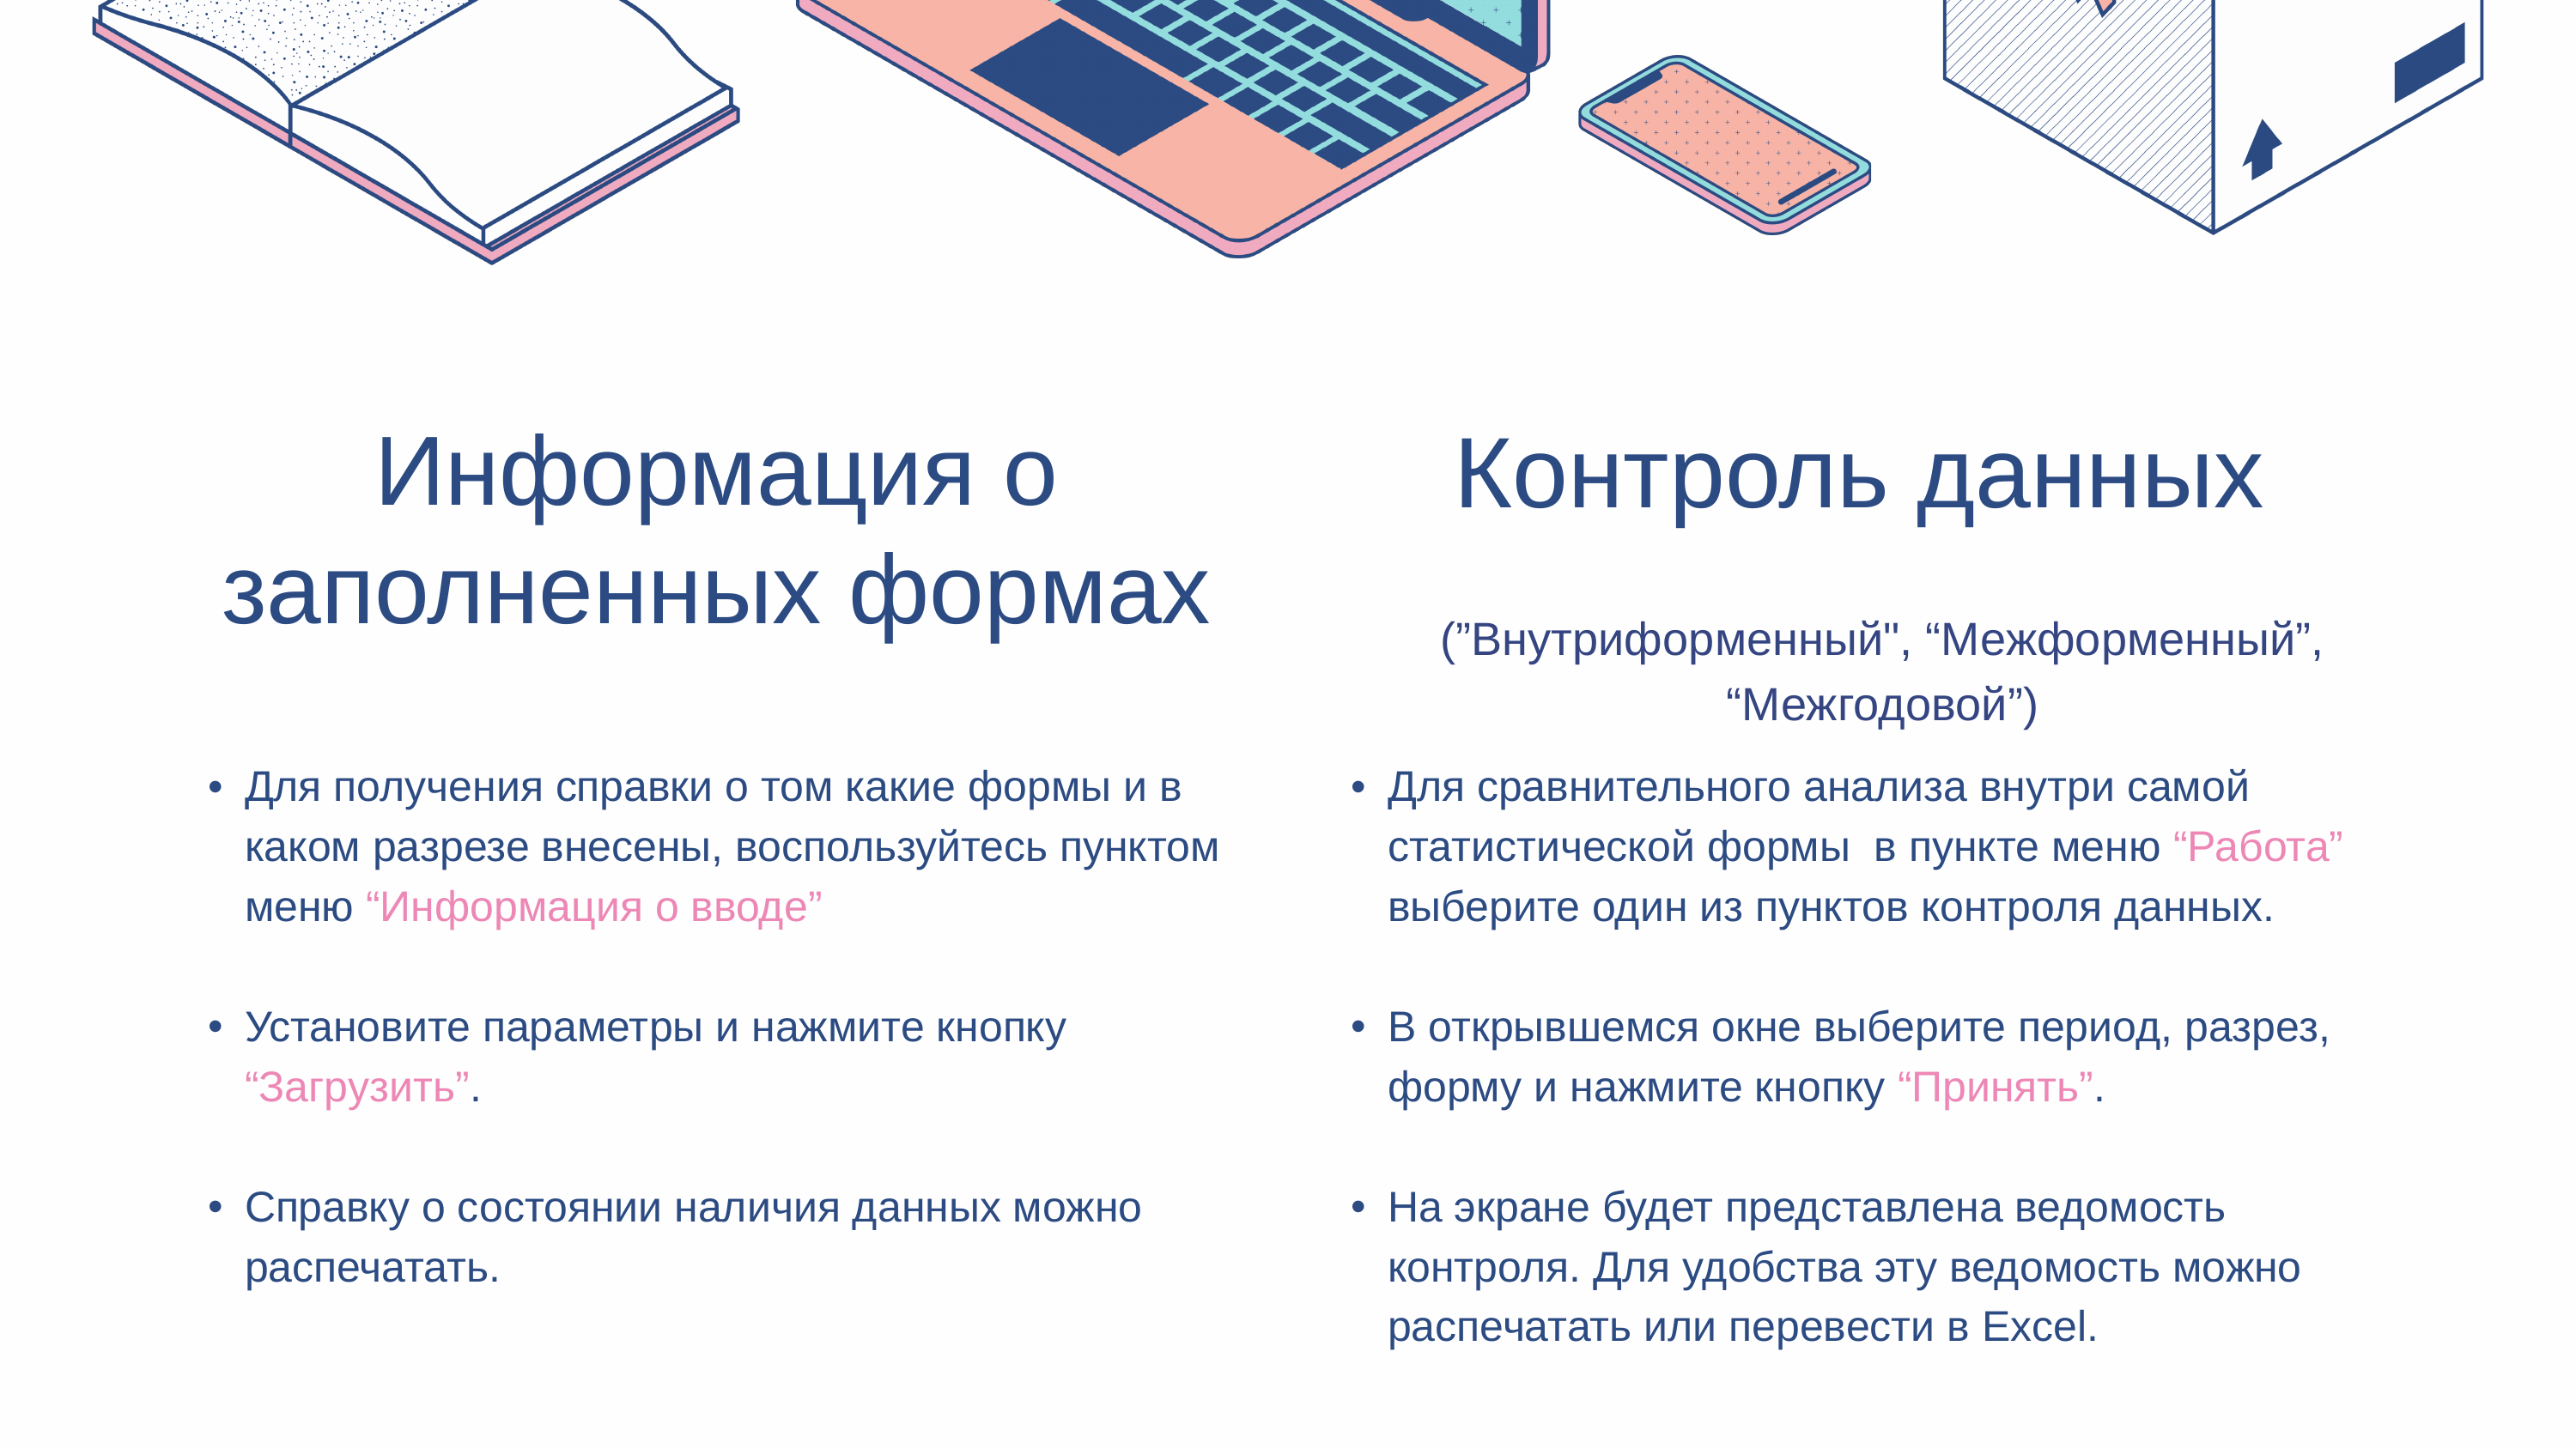

| Информация о заполненных формах | Контроль данных |
| --- | --- |
| Для получения справки о том какие формы и в каком разрезе внесены, воспользуйтесь пунктом меню “Информация о вводе” Установите параметры и нажмите кнопку “Загрузить”. Справку о состоянии наличия данных можно распечатать. | Для сравнительного анализа внутри самой статистической формы в пункте меню “Работа” выберите один из пунктов контроля данных. В открывшемся окне выберите период, разрез, форму и нажмите кнопку “Принять”. На экране будет представлена ведомость контроля. Для удобства эту ведомость можно распечатать или перевести в Excel. |
(”Внутриформенный", “Межформенный”, “Межгодовой”)